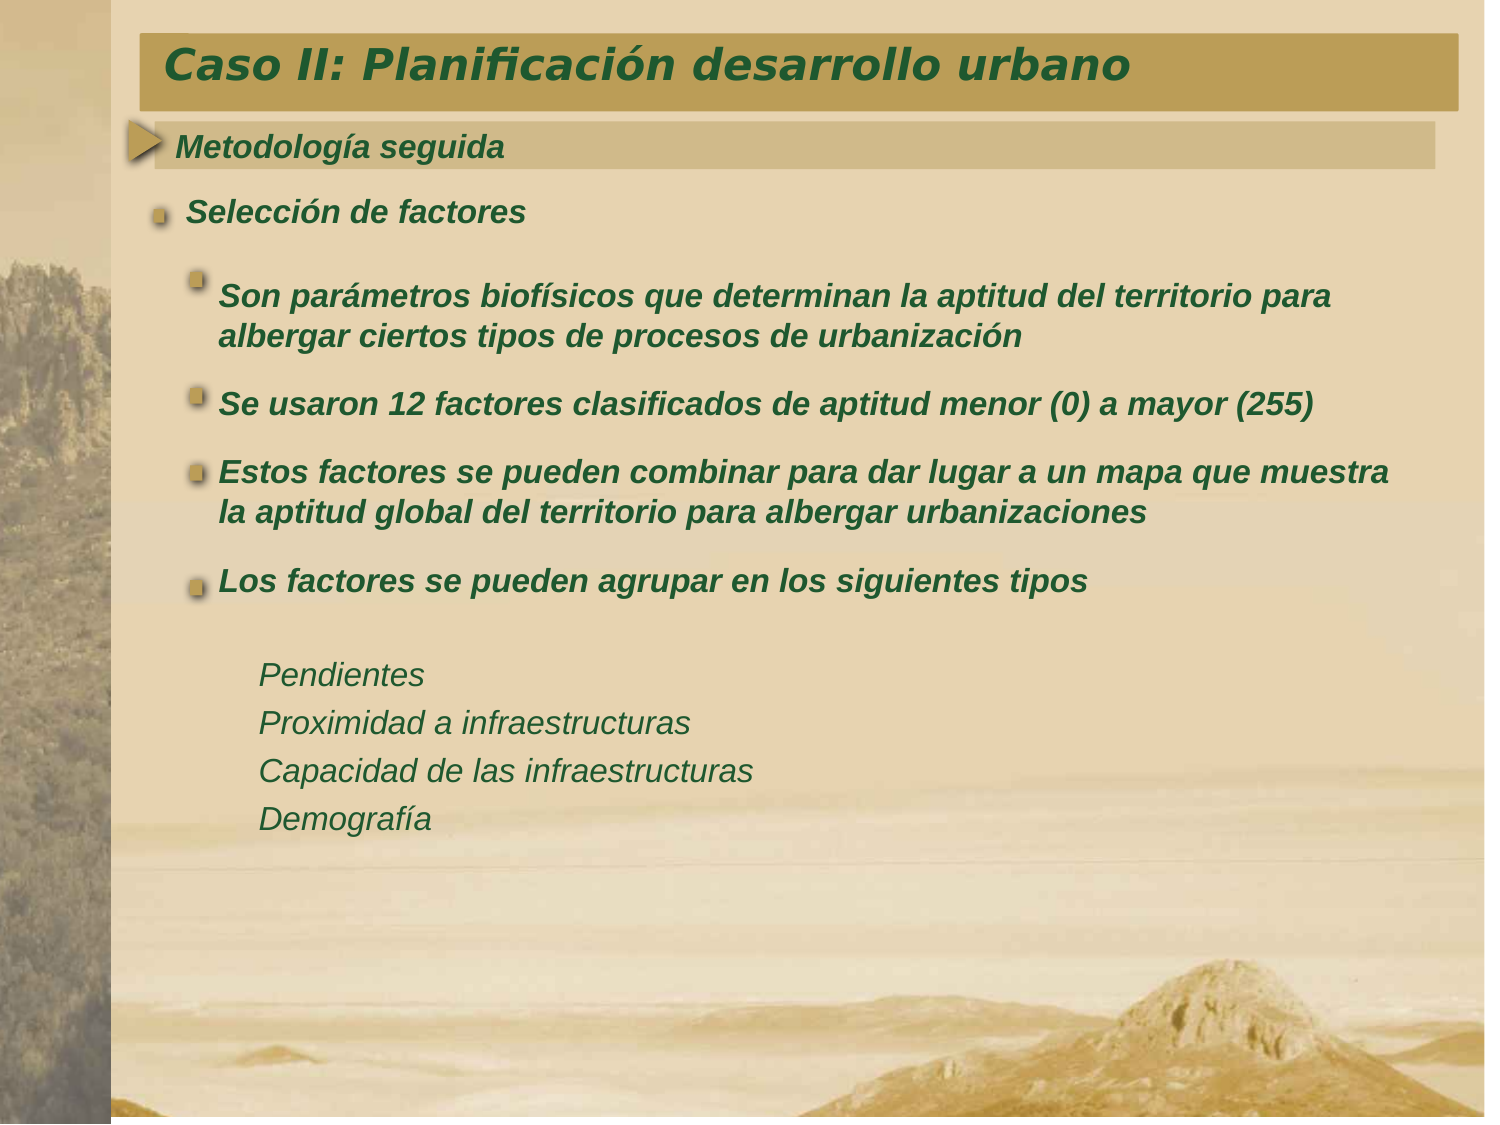

Caso II: Planificación desarrollo urbano
Metodología seguida

Selección de factores

Son parámetros biofísicos que determinan la aptitud del territorio para albergar ciertos tipos de procesos de urbanización
Se usaron 12 factores clasificados de aptitud menor (0) a mayor (255)
Estos factores se pueden combinar para dar lugar a un mapa que muestra la aptitud global del territorio para albergar urbanizaciones
Los factores se pueden agrupar en los siguientes tipos

Pendientes
Proximidad a infraestructuras
Capacidad de las infraestructuras
Demografía